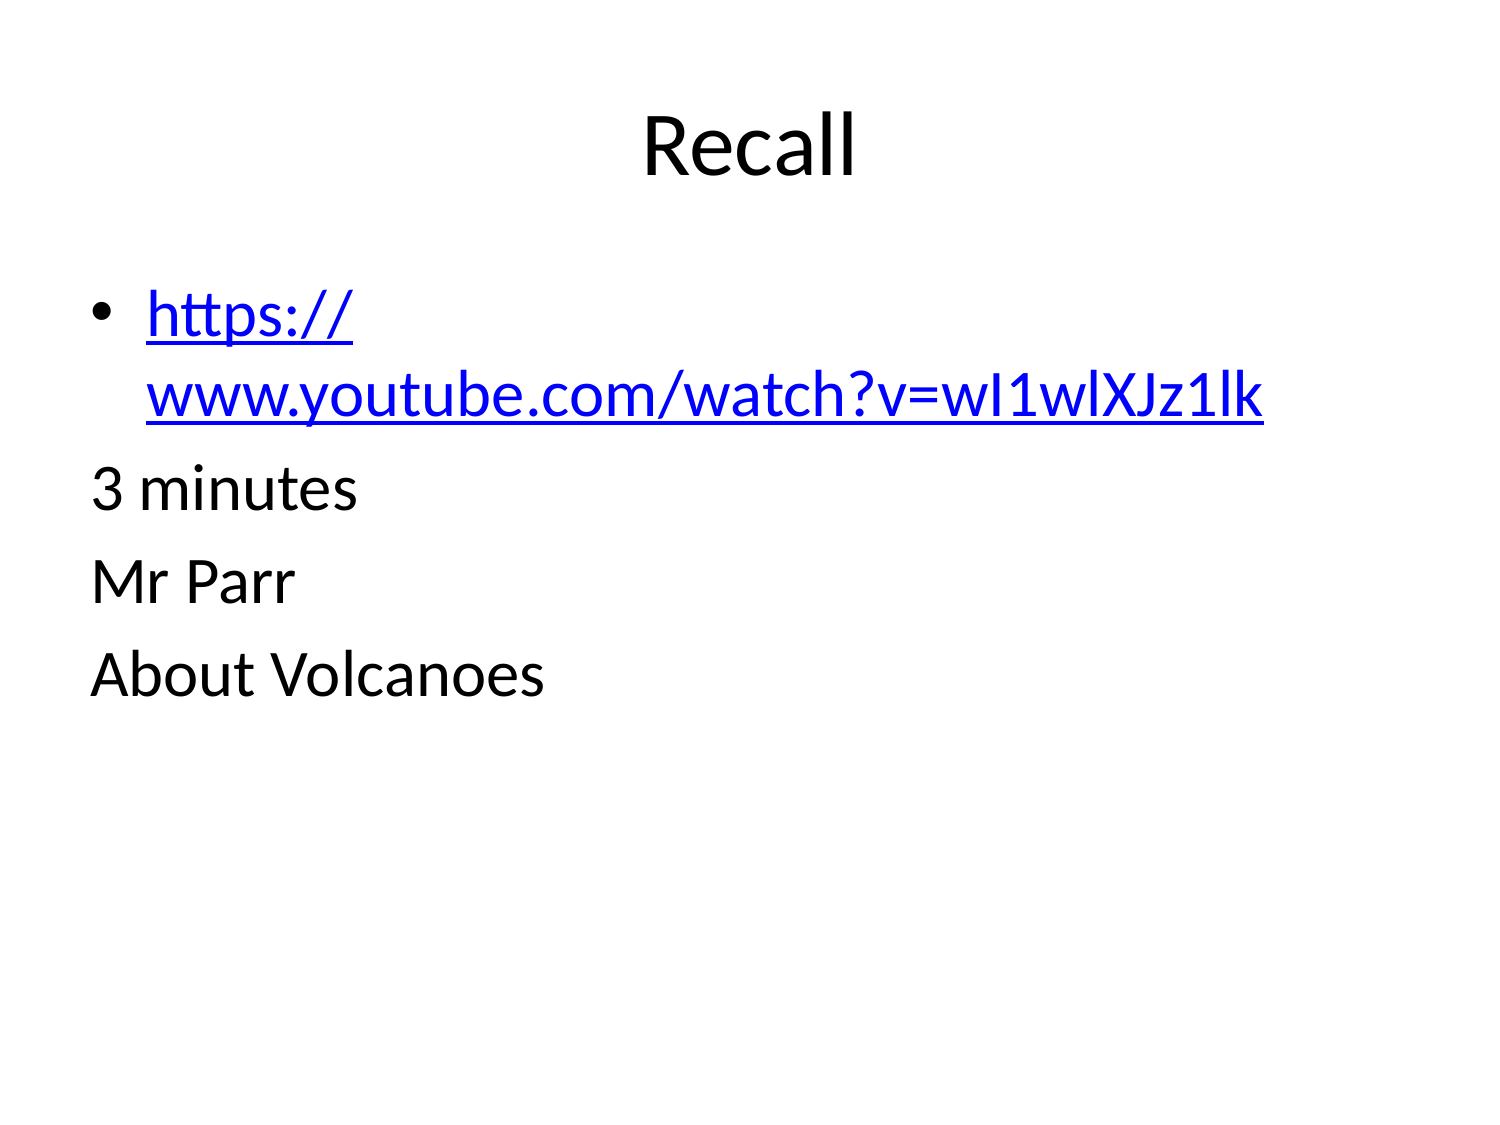

# Recall
https://www.youtube.com/watch?v=wI1wlXJz1lk
3 minutes
Mr Parr
About Volcanoes